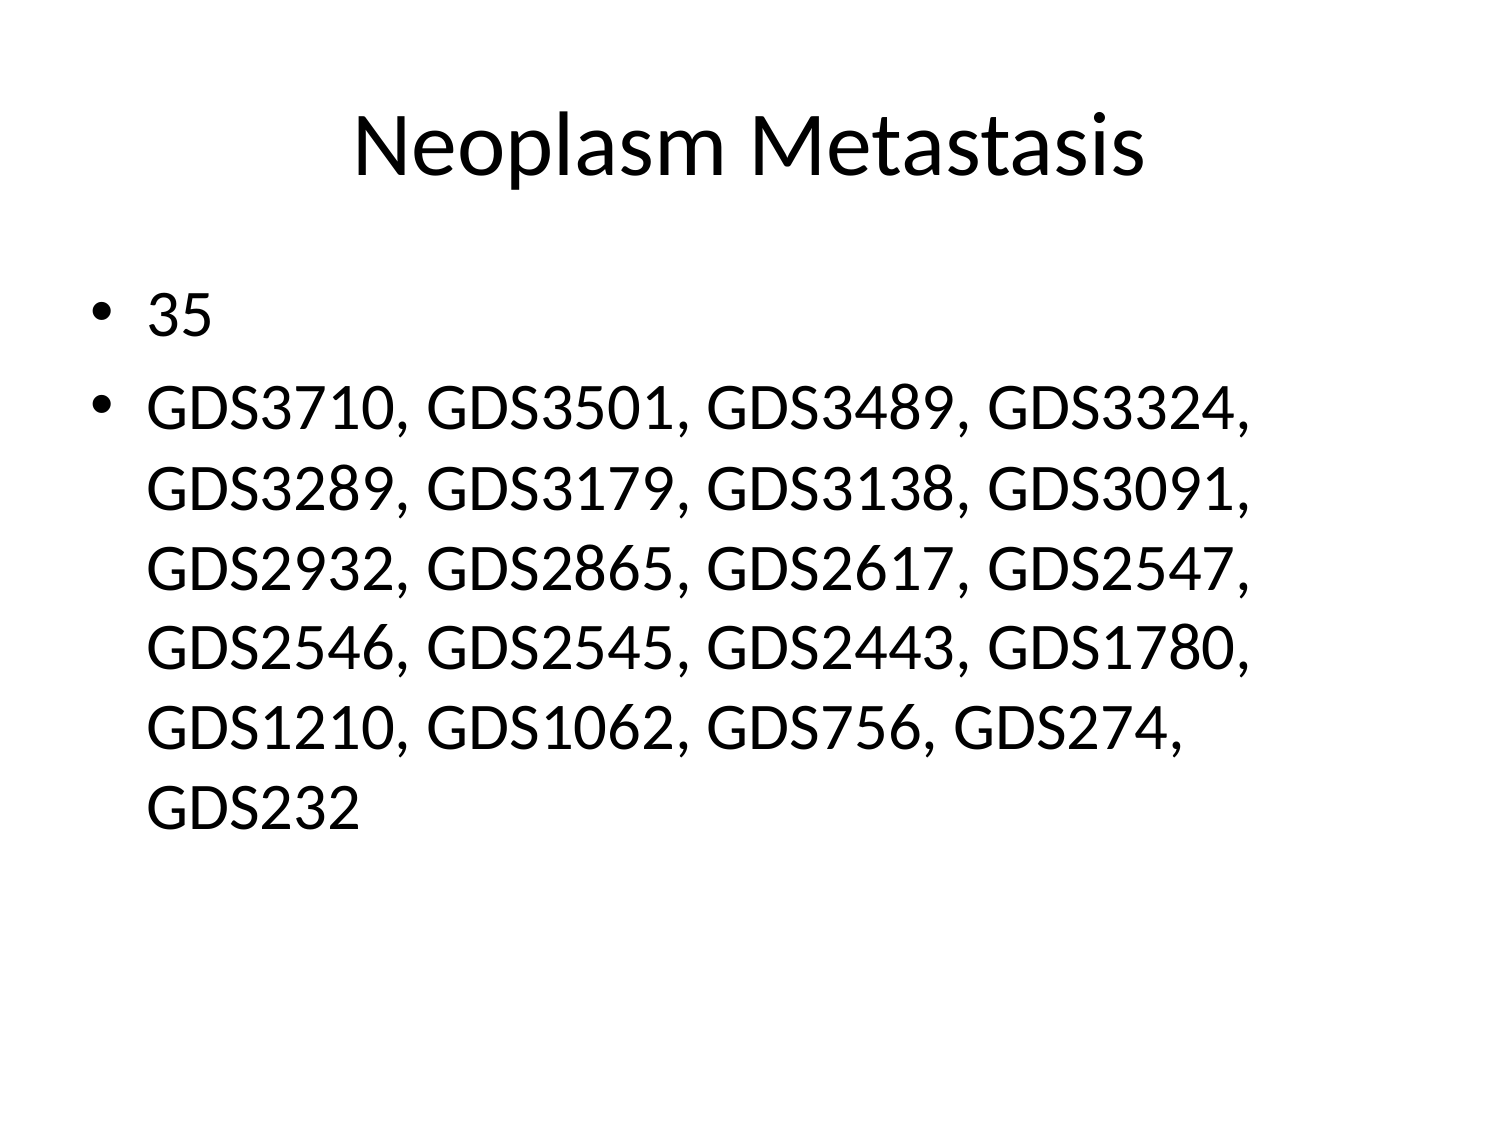

# Neoplasm Metastasis
35
GDS3710, GDS3501, GDS3489, GDS3324, GDS3289, GDS3179, GDS3138, GDS3091, GDS2932, GDS2865, GDS2617, GDS2547, GDS2546, GDS2545, GDS2443, GDS1780, GDS1210, GDS1062, GDS756, GDS274, GDS232